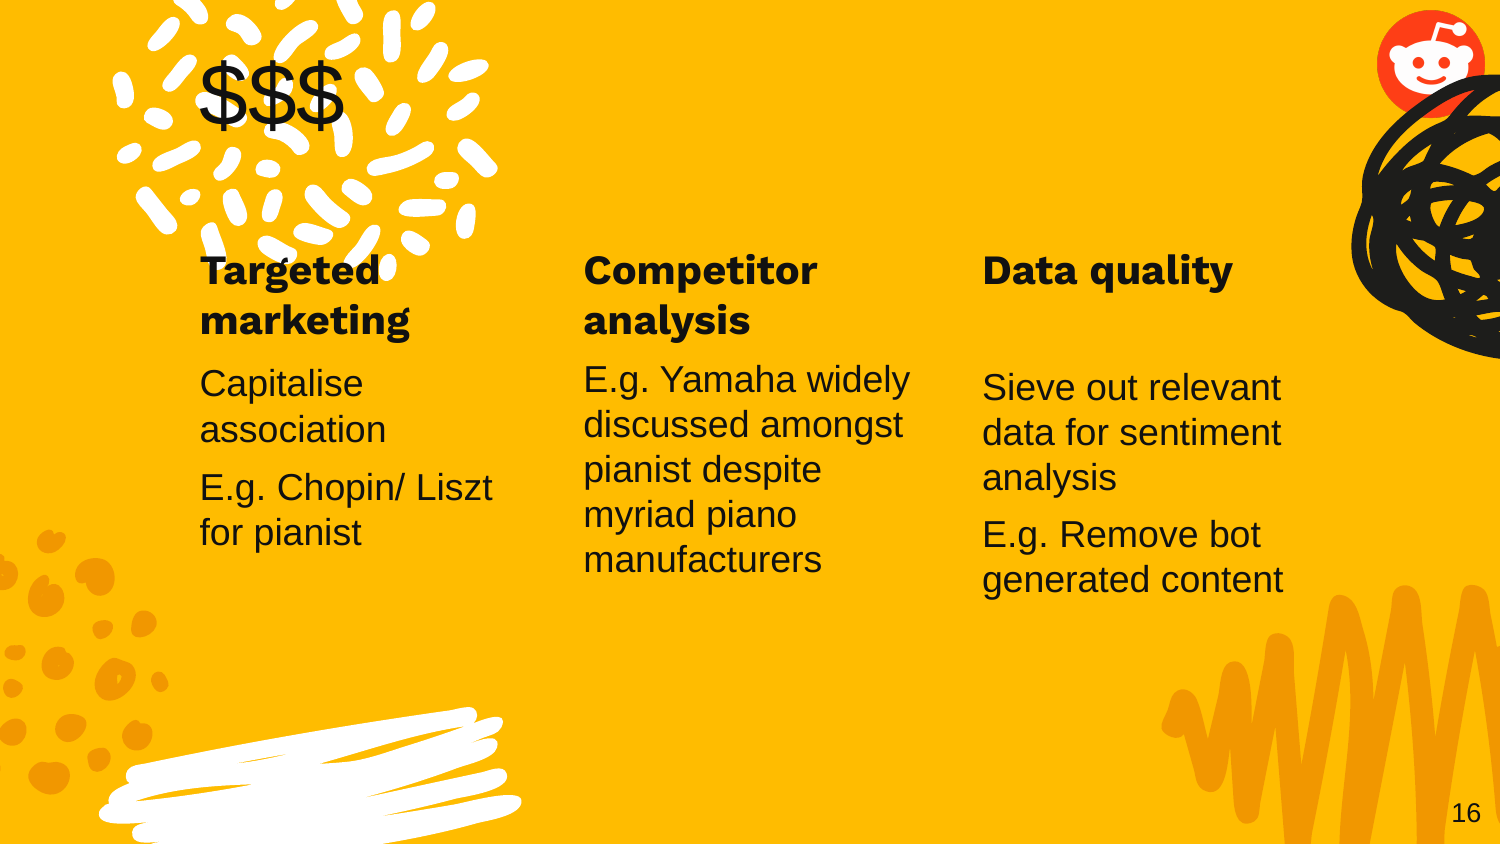

# $$$
Targeted marketing
Capitalise association
E.g. Chopin/ Liszt for pianist

Competitor analysis
E.g. Yamaha widely discussed amongst pianist despite myriad piano manufacturers

Data quality

Sieve out relevant data for sentiment analysis
E.g. Remove bot generated content

16